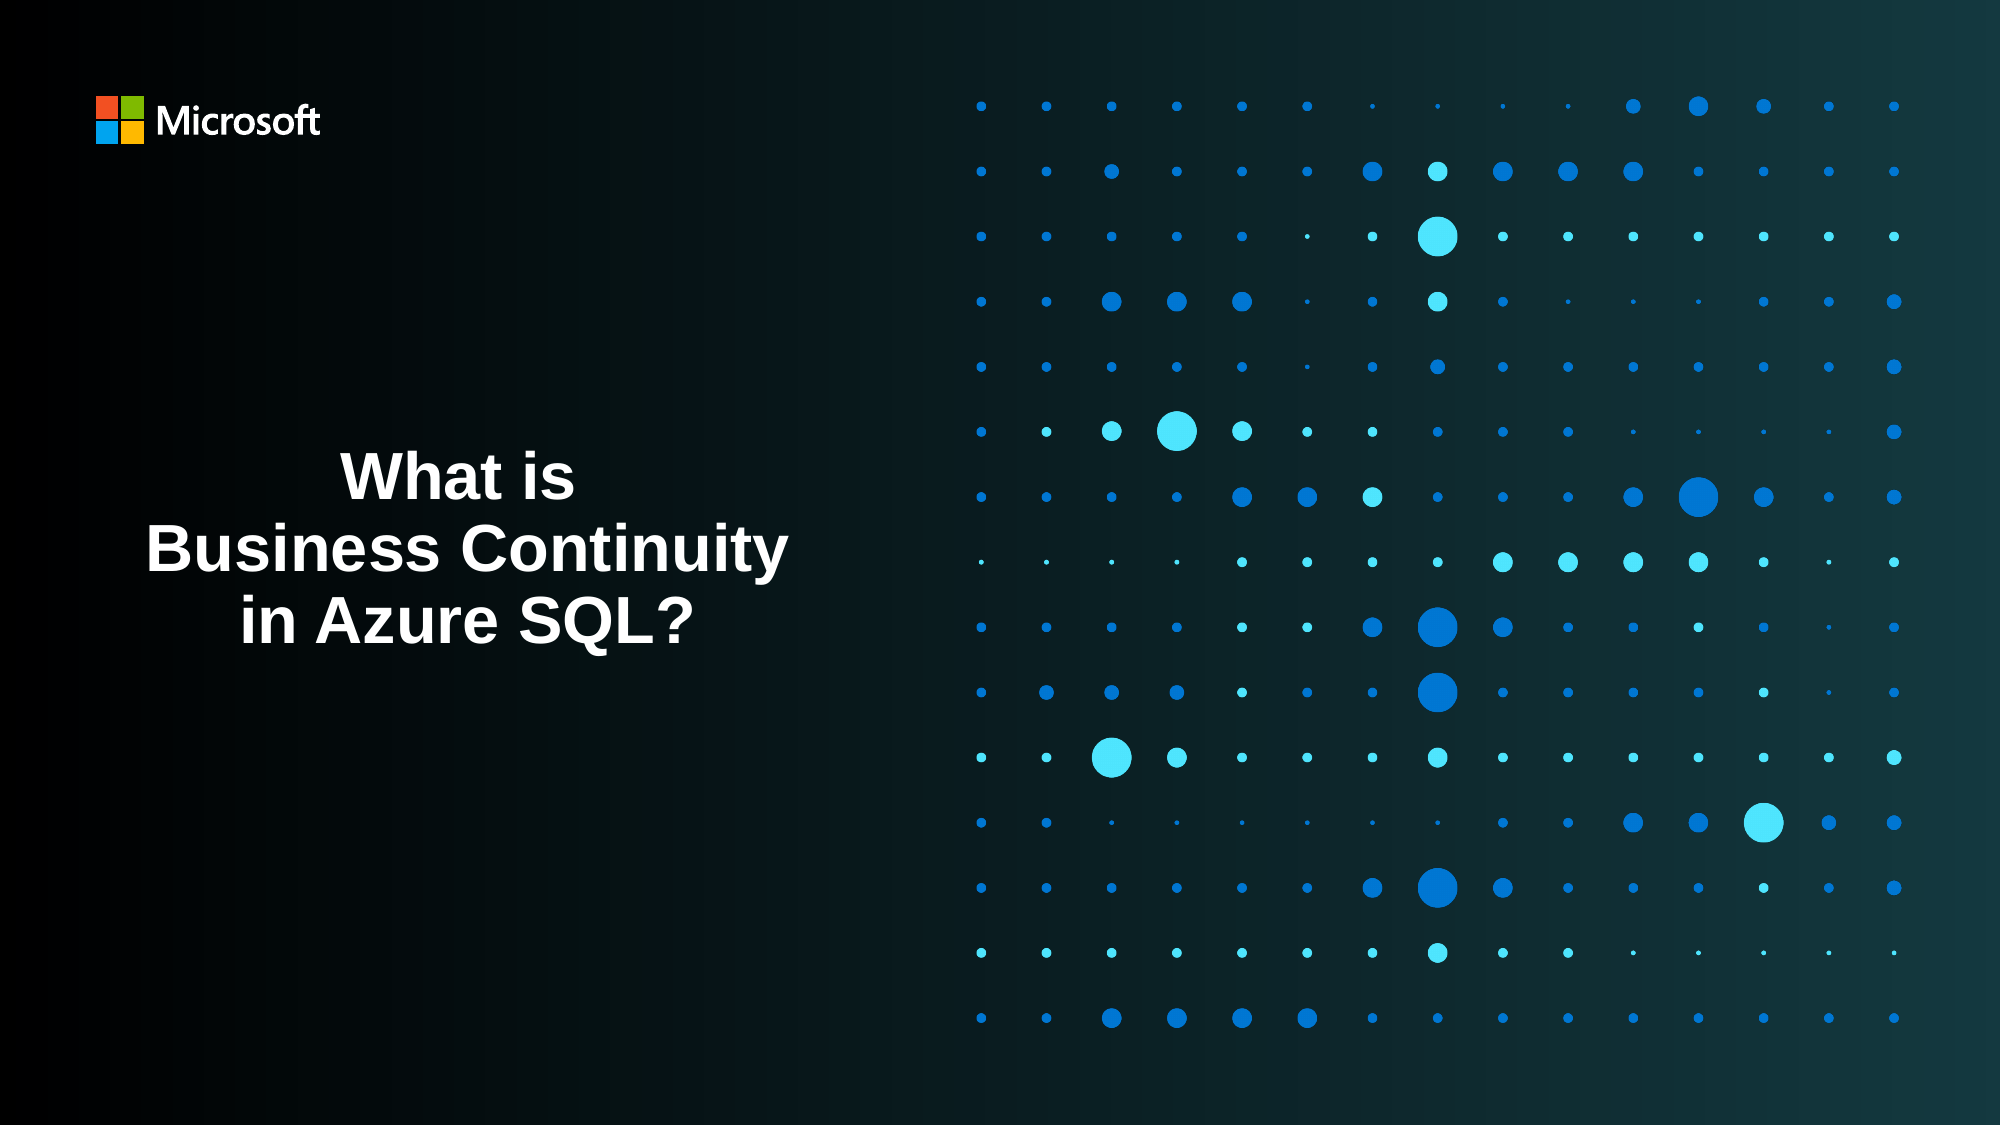

# What is Business Continuity in Azure SQL?